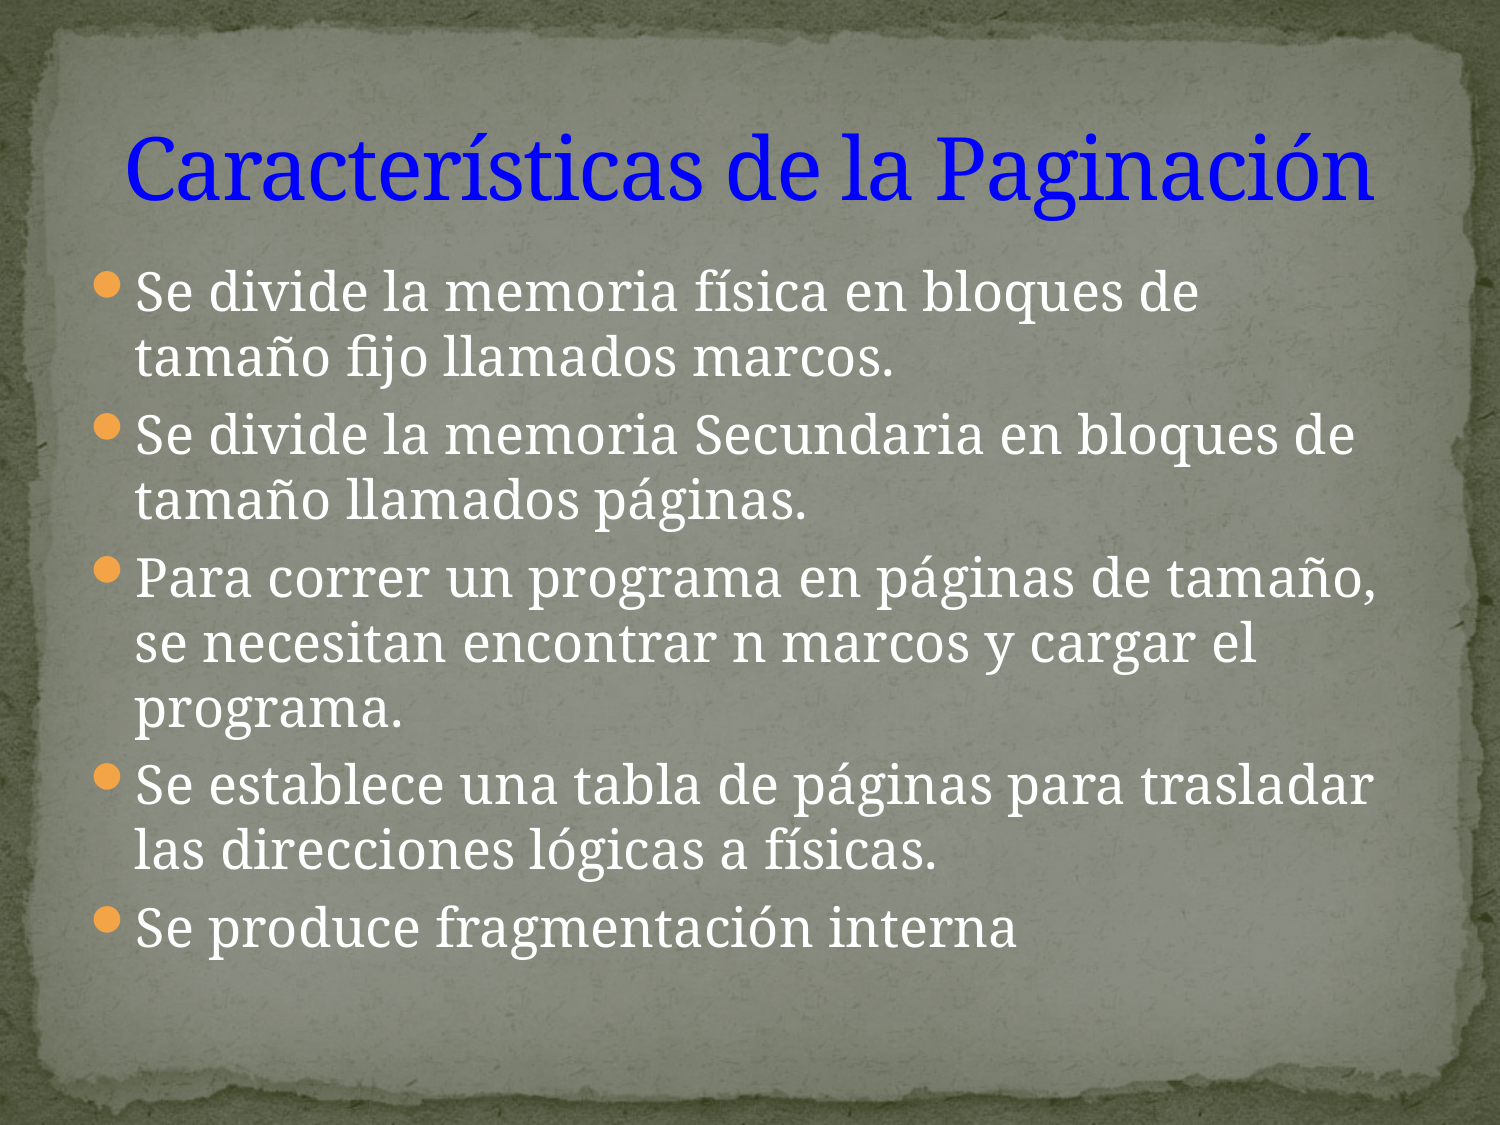

# Características de la Paginación
Se divide la memoria física en bloques de tamaño fijo llamados marcos.
Se divide la memoria Secundaria en bloques de tamaño llamados páginas.
Para correr un programa en páginas de tamaño, se necesitan encontrar n marcos y cargar el programa.
Se establece una tabla de páginas para trasladar las direcciones lógicas a físicas.
Se produce fragmentación interna